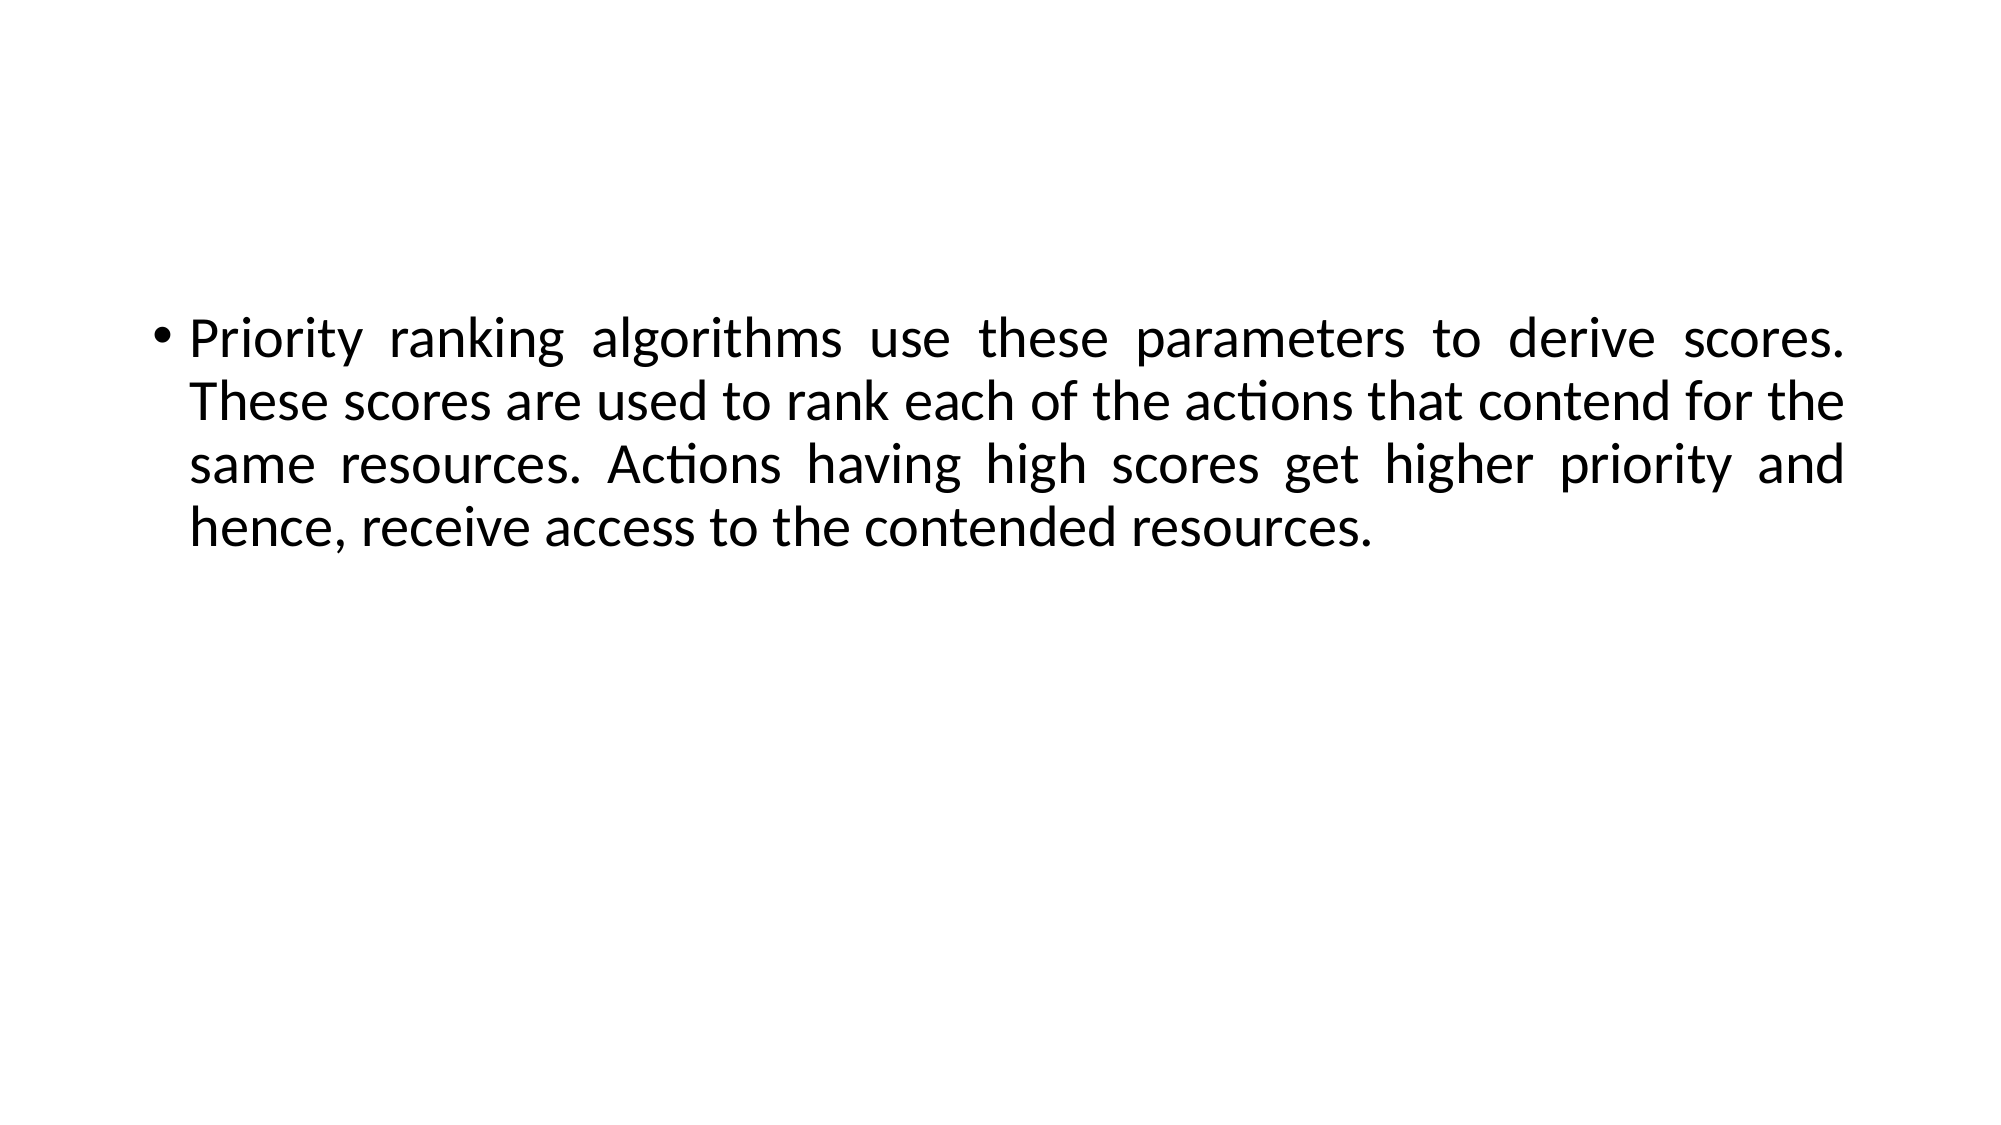

#
Priority ranking algorithms use these parameters to derive scores. These scores are used to rank each of the actions that contend for the same resources. Actions having high scores get higher priority and hence, receive access to the contended resources.